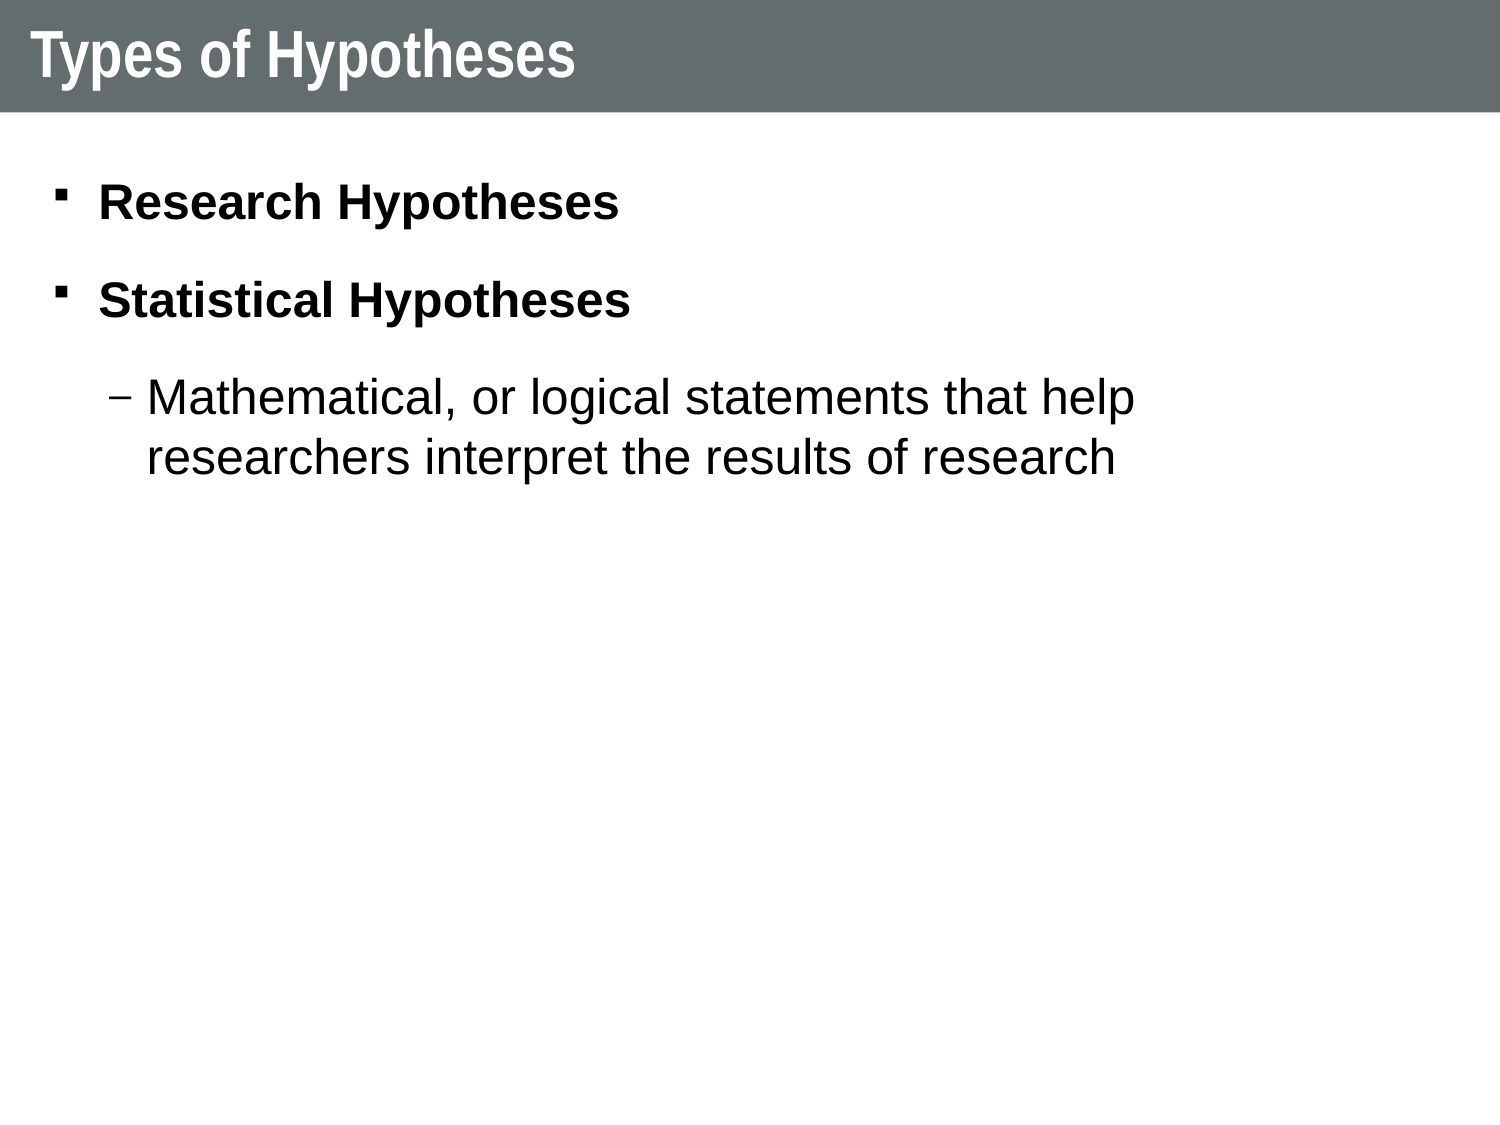

# Types of Hypotheses
Research Hypotheses
Statistical Hypotheses
Mathematical, or logical statements that help researchers interpret the results of research